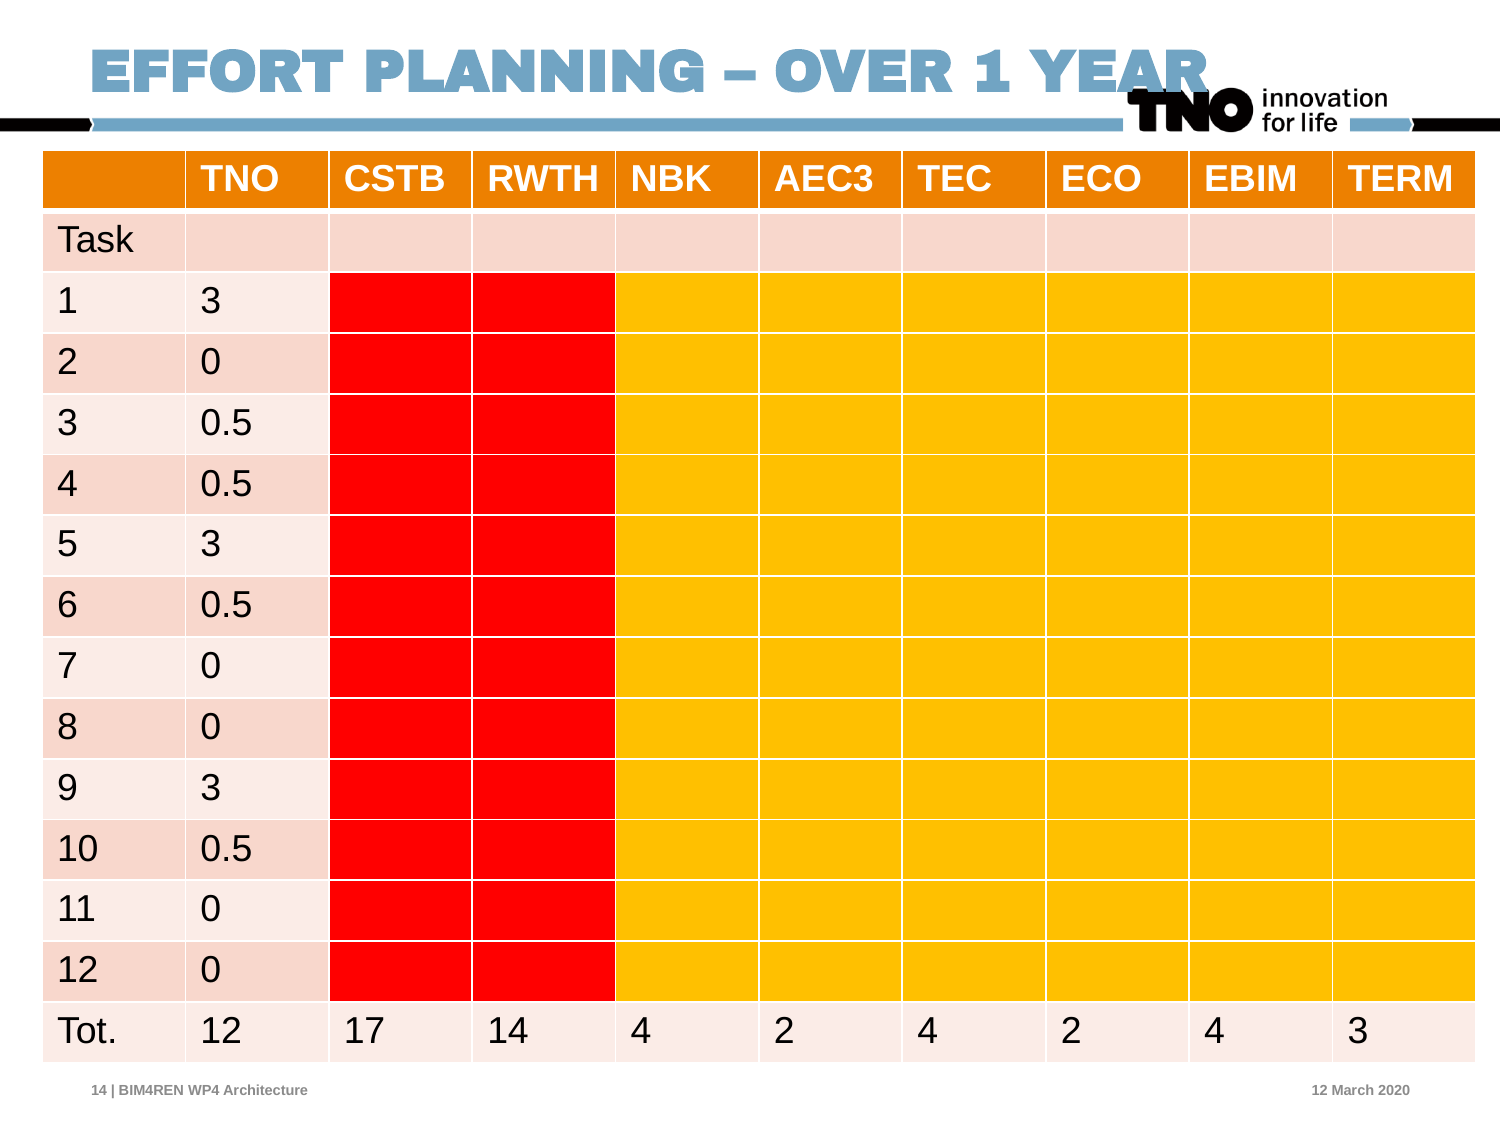

# Effort planning – over 1 year
|  | TNO | CSTB | RWTH | NBK | AEC3 | TEC | ECO | EBIM | TERM |
| --- | --- | --- | --- | --- | --- | --- | --- | --- | --- |
| Task |  |  |  |  |  |  |  |  |  |
| 1 | 3 |  |  |  |  |  |  |  |  |
| 2 | 0 |  |  |  |  |  |  |  |  |
| 3 | 0.5 |  |  |  |  |  |  |  |  |
| 4 | 0.5 |  |  |  |  |  |  |  |  |
| 5 | 3 |  |  |  |  |  |  |  |  |
| 6 | 0.5 |  |  |  |  |  |  |  |  |
| 7 | 0 |  |  |  |  |  |  |  |  |
| 8 | 0 |  |  |  |  |  |  |  |  |
| 9 | 3 |  |  |  |  |  |  |  |  |
| 10 | 0.5 |  |  |  |  |  |  |  |  |
| 11 | 0 |  |  |  |  |  |  |  |  |
| 12 | 0 |  |  |  |  |  |  |  |  |
| Tot. | 12 | 17 | 14 | 4 | 2 | 4 | 2 | 4 | 3 |
14 | BIM4REN WP4 Architecture
12 March 2020